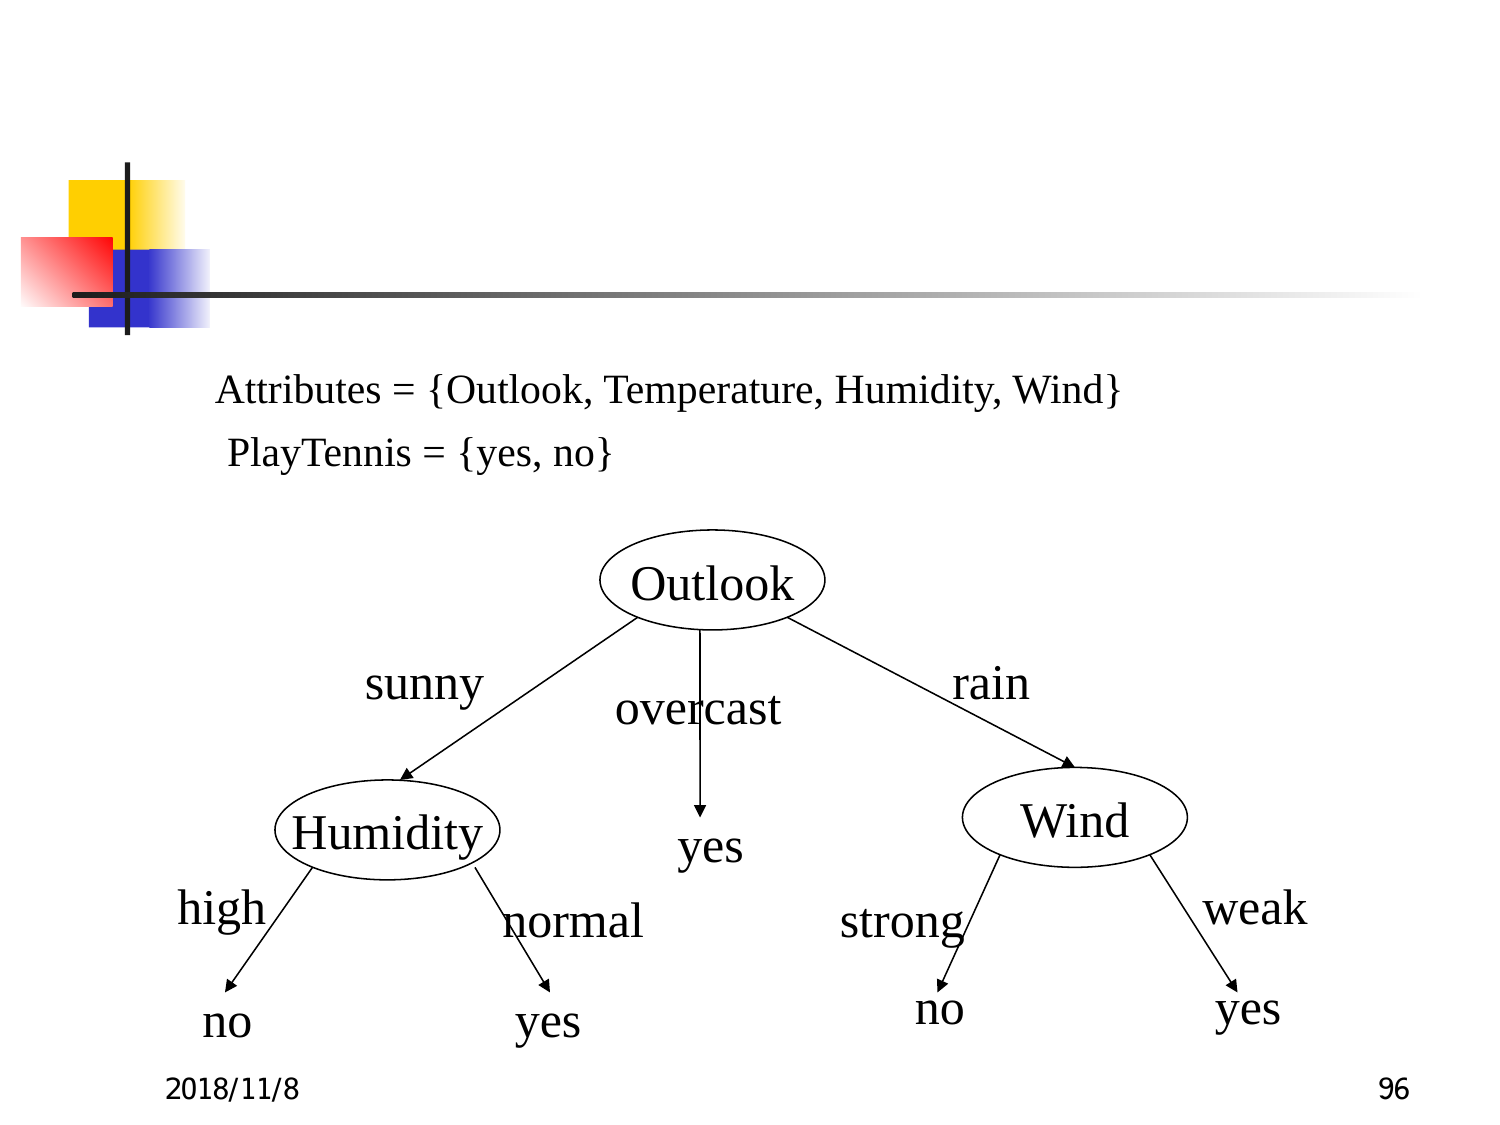

Attributes = {Outlook, Temperature, Humidity, Wind}
PlayTennis = {yes, no}
Outlook

sunny
rain
overcast
Wind
Humidity
yes

high

weak
normal
strong
no
yes
no
yes
2018/11/8
96